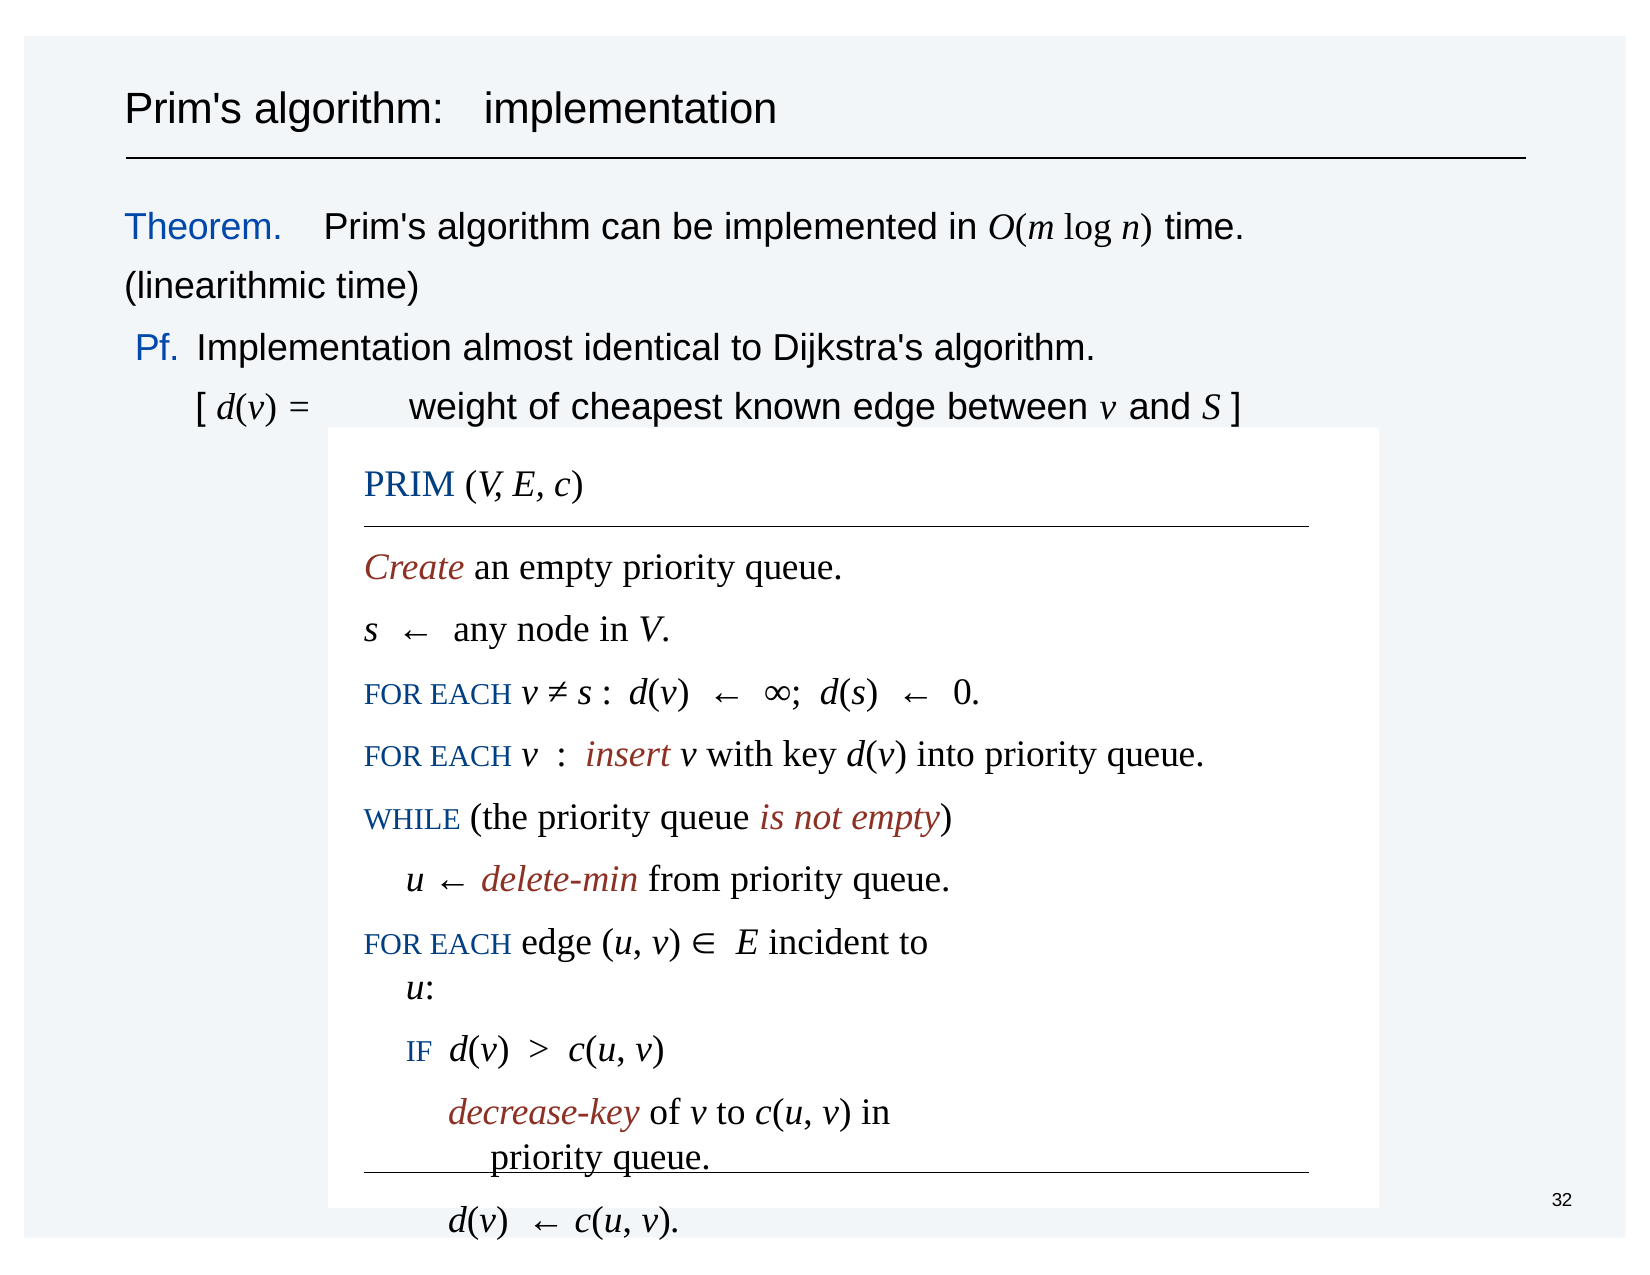

# Prim's algorithm:	implementation

Theorem.	Prim's algorithm can be implemented in O(m log n) time. (linearithmic time)
 Pf.	Implementation almost identical to Dijkstra's algorithm.
[ d(v) =	weight of cheapest known edge between v and S ]

Prim (V, E, c)
Create an empty priority queue.
s ← any node in V.
FOR EACH v ≠ s : d(v) ← ∞; d(s) ← 0.
FOR EACH v : insert v with key d(v) into priority queue.
WHILE (the priority queue is not empty) u ← delete-min from priority queue.
FOR EACH edge (u, v) ∈ E incident to u:
IF d(v) > c(u, v)
decrease-key of v to c(u, v) in priority queue.
d(v) ← c(u, v).

32